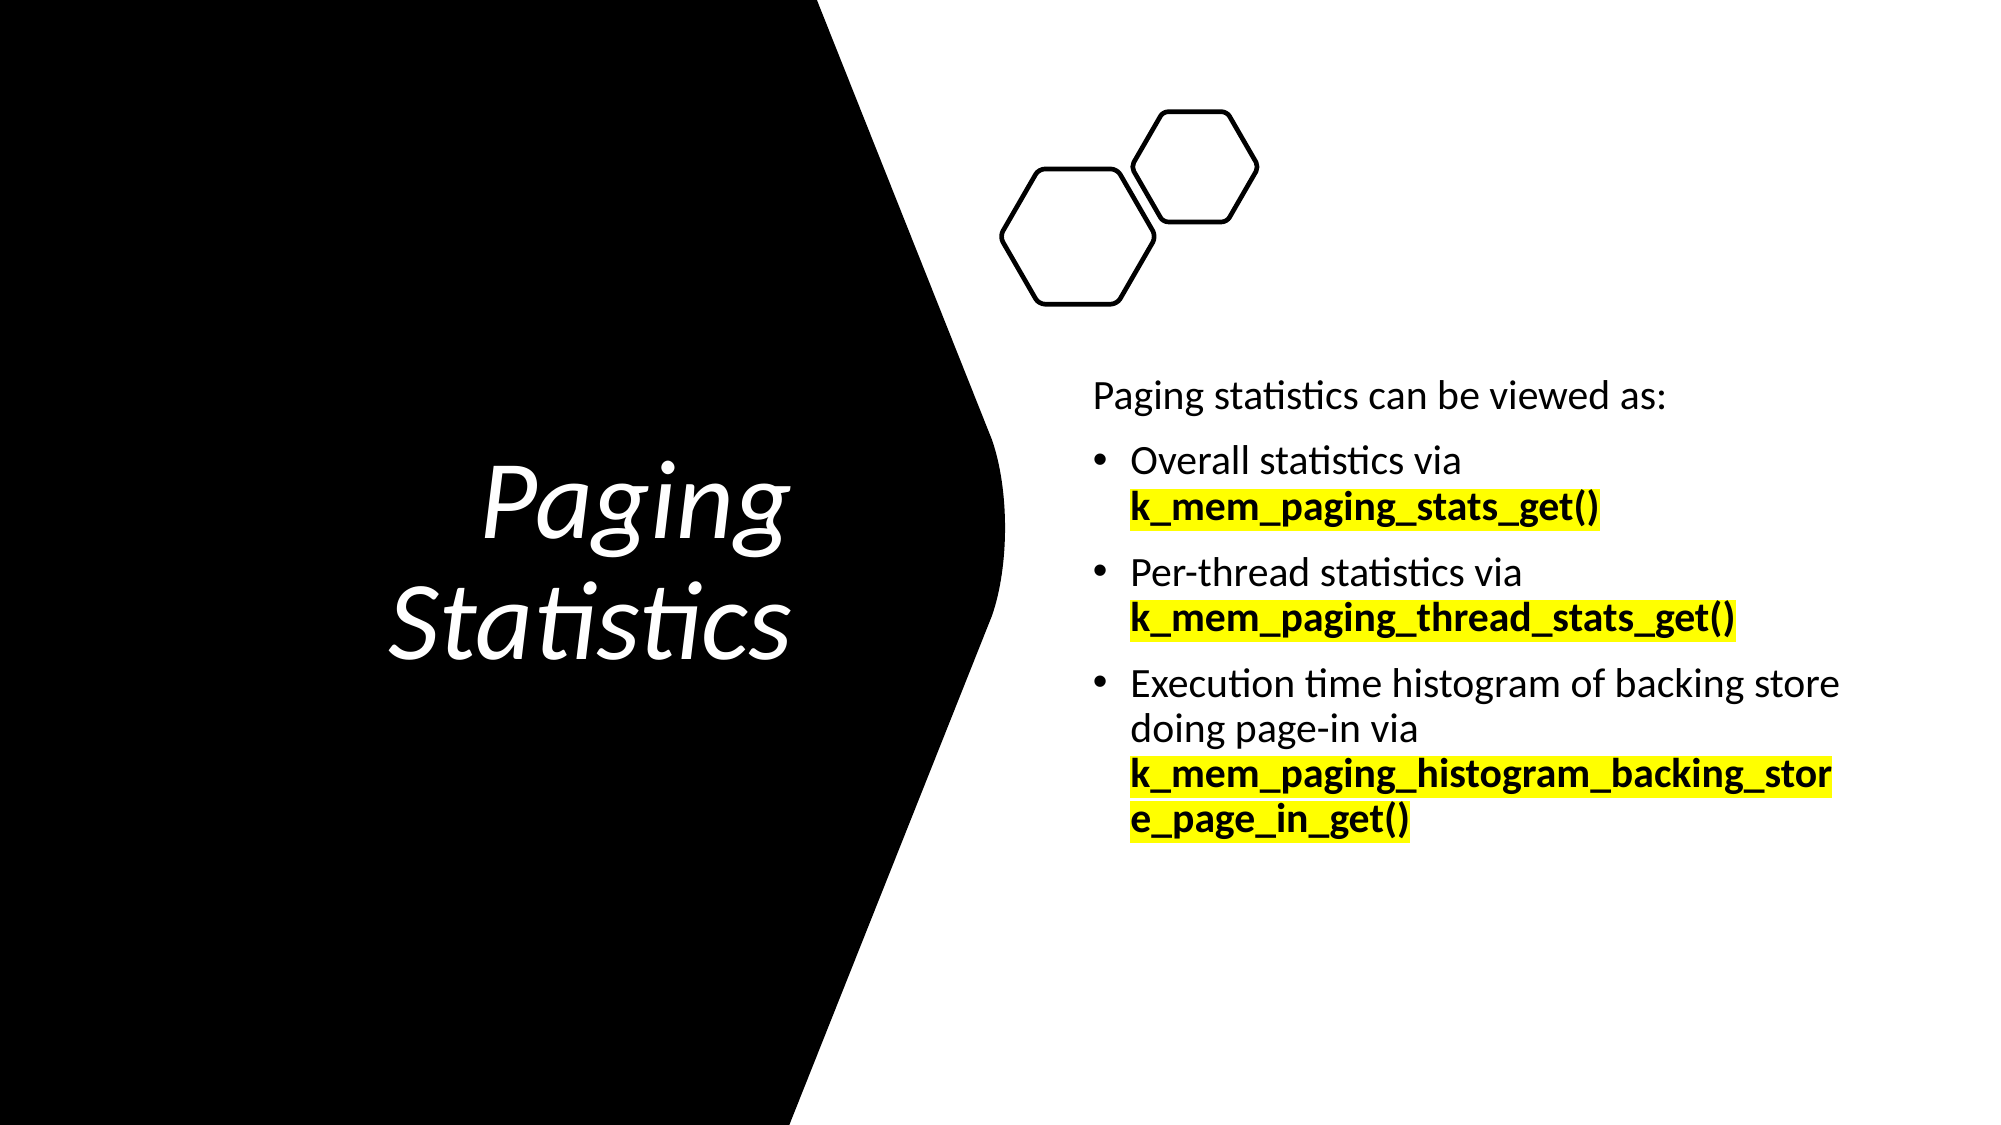

# Paging Statistics
Paging statistics can be viewed as:
Overall statistics via k_mem_paging_stats_get()
Per-thread statistics via k_mem_paging_thread_stats_get()
Execution time histogram of backing store doing page-in via k_mem_paging_histogram_backing_store_page_in_get()